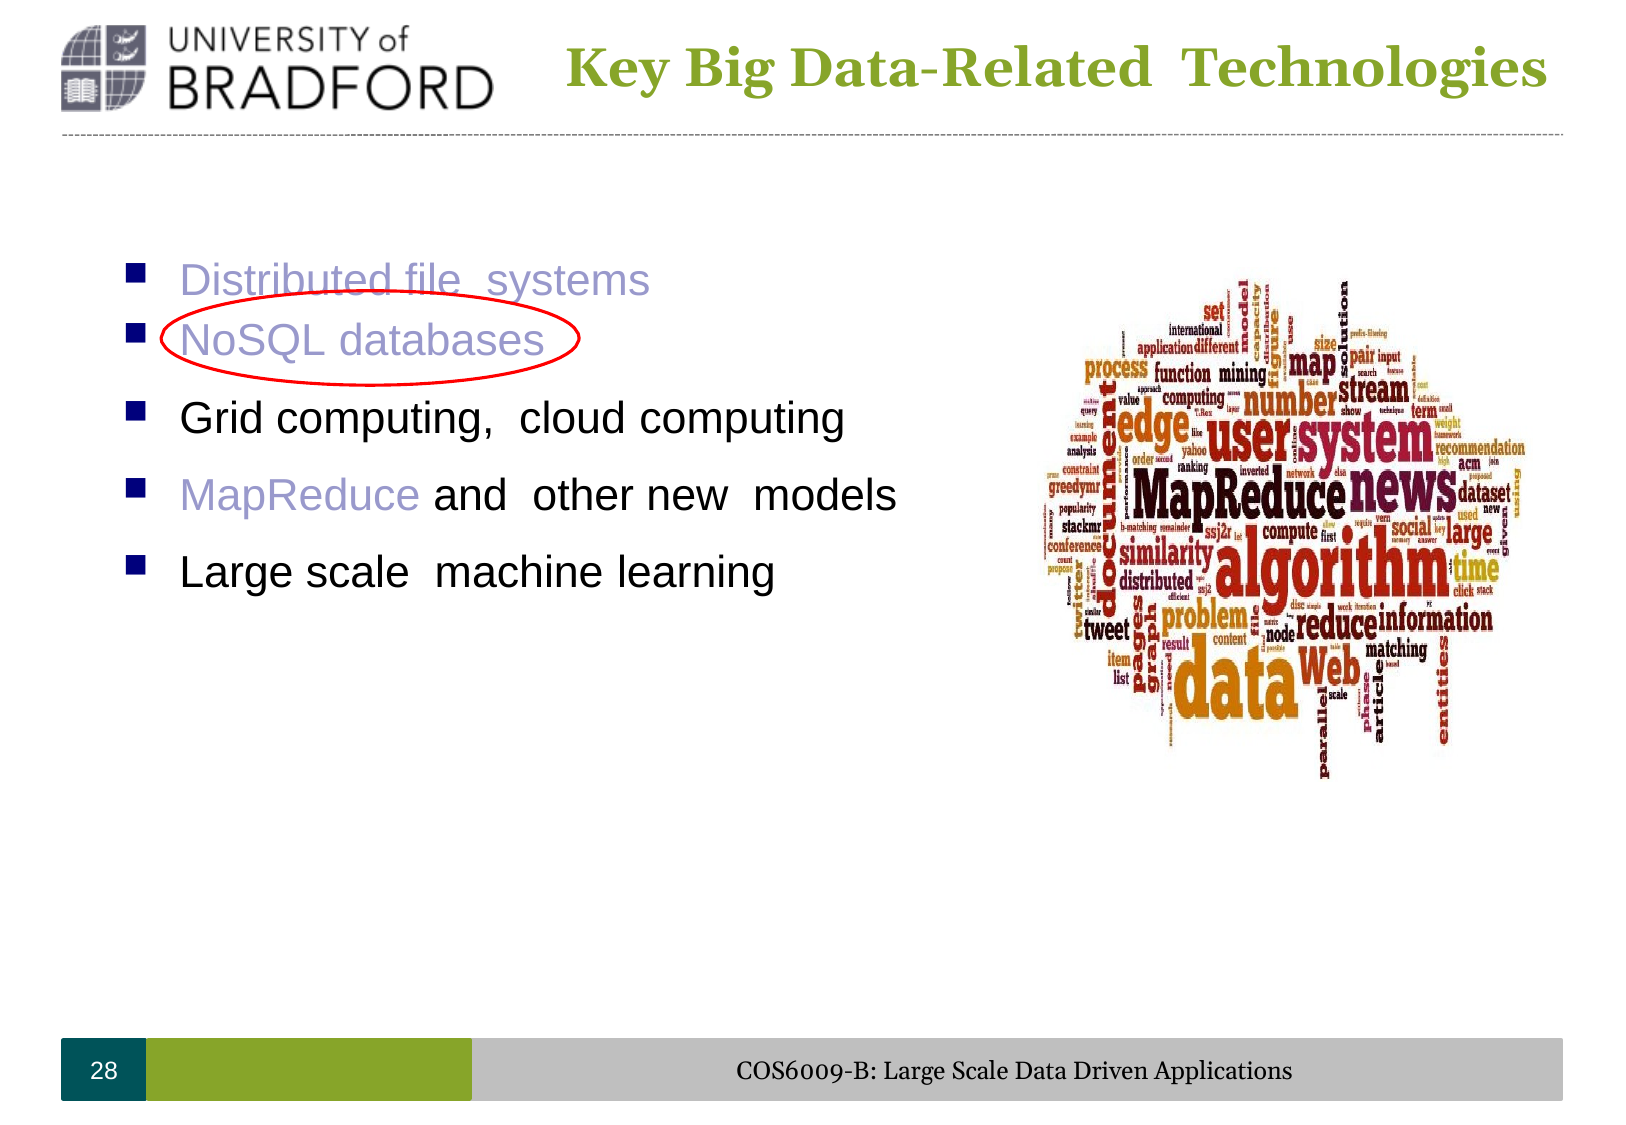

# Key Big Data-Related  Technologies
Distributed file  systems
NoSQL databases
Grid computing,  cloud computing
MapReduce and  other new  models
Large scale  machine learning

28
COS6009-B: Large Scale Data Driven Applications